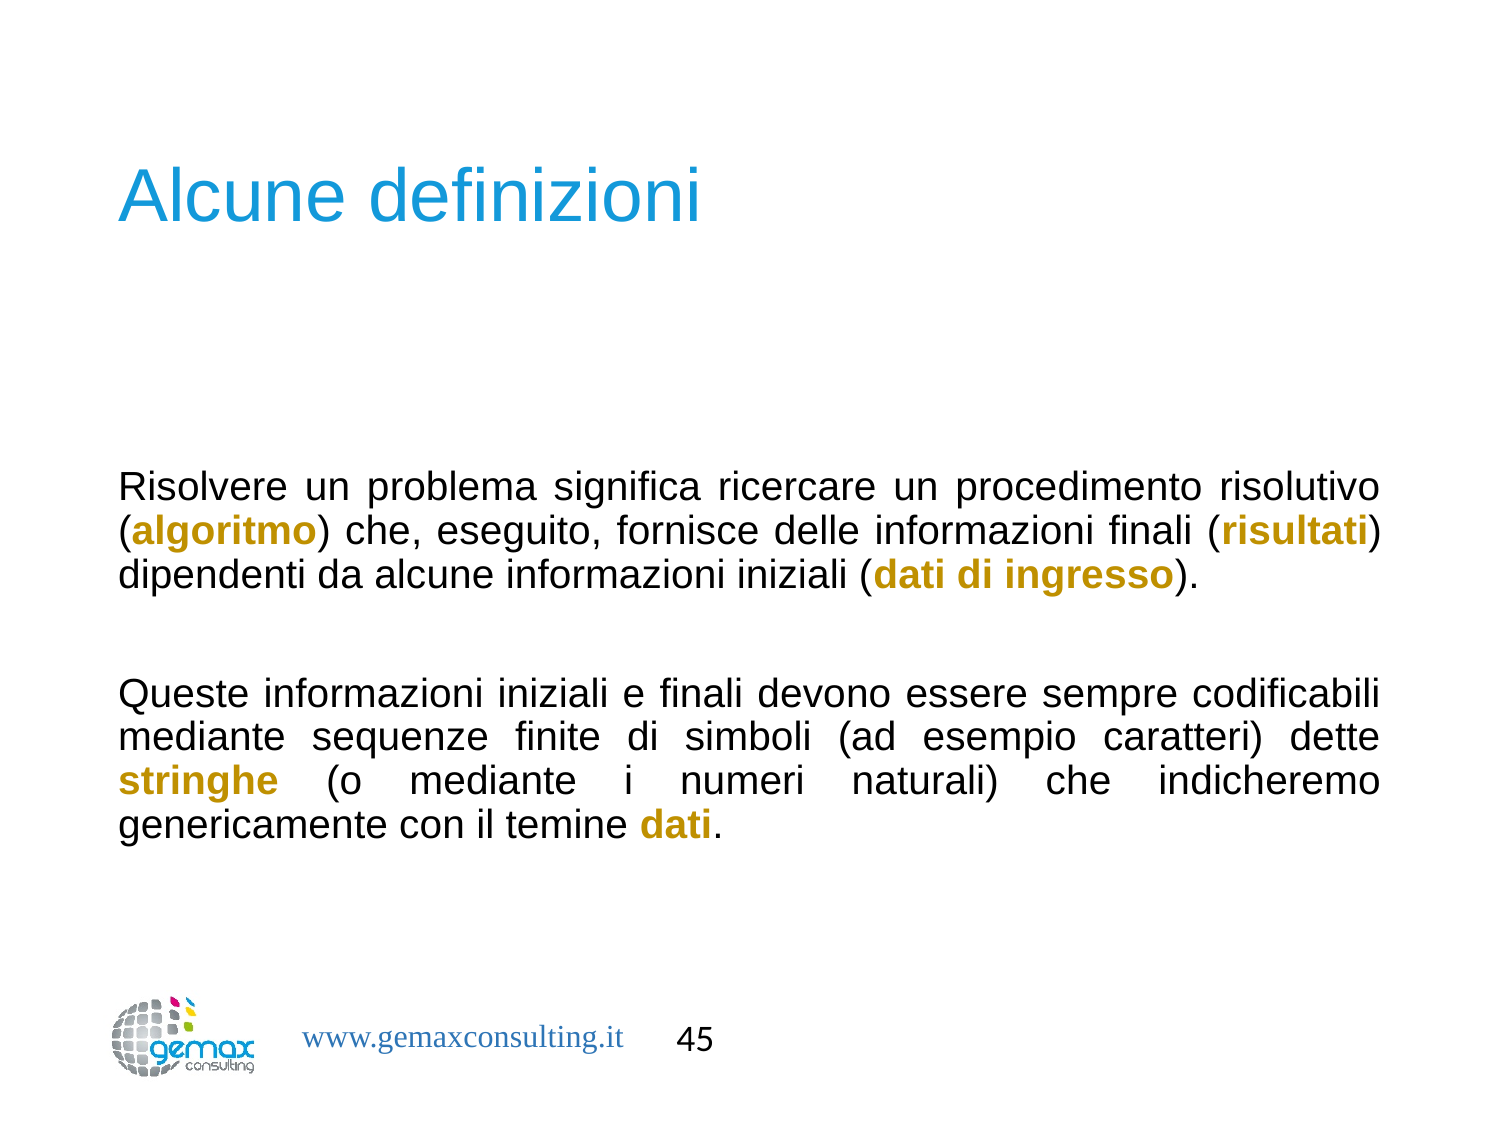

# Alcune definizioni
Risolvere un problema significa ricercare un procedimento risolutivo (algoritmo) che, eseguito, fornisce delle informazioni finali (risultati) dipendenti da alcune informazioni iniziali (dati di ingresso).

Queste informazioni iniziali e finali devono essere sempre codificabili mediante sequenze finite di simboli (ad esempio caratteri) dette stringhe (o mediante i numeri naturali) che indicheremo genericamente con il temine dati.
45